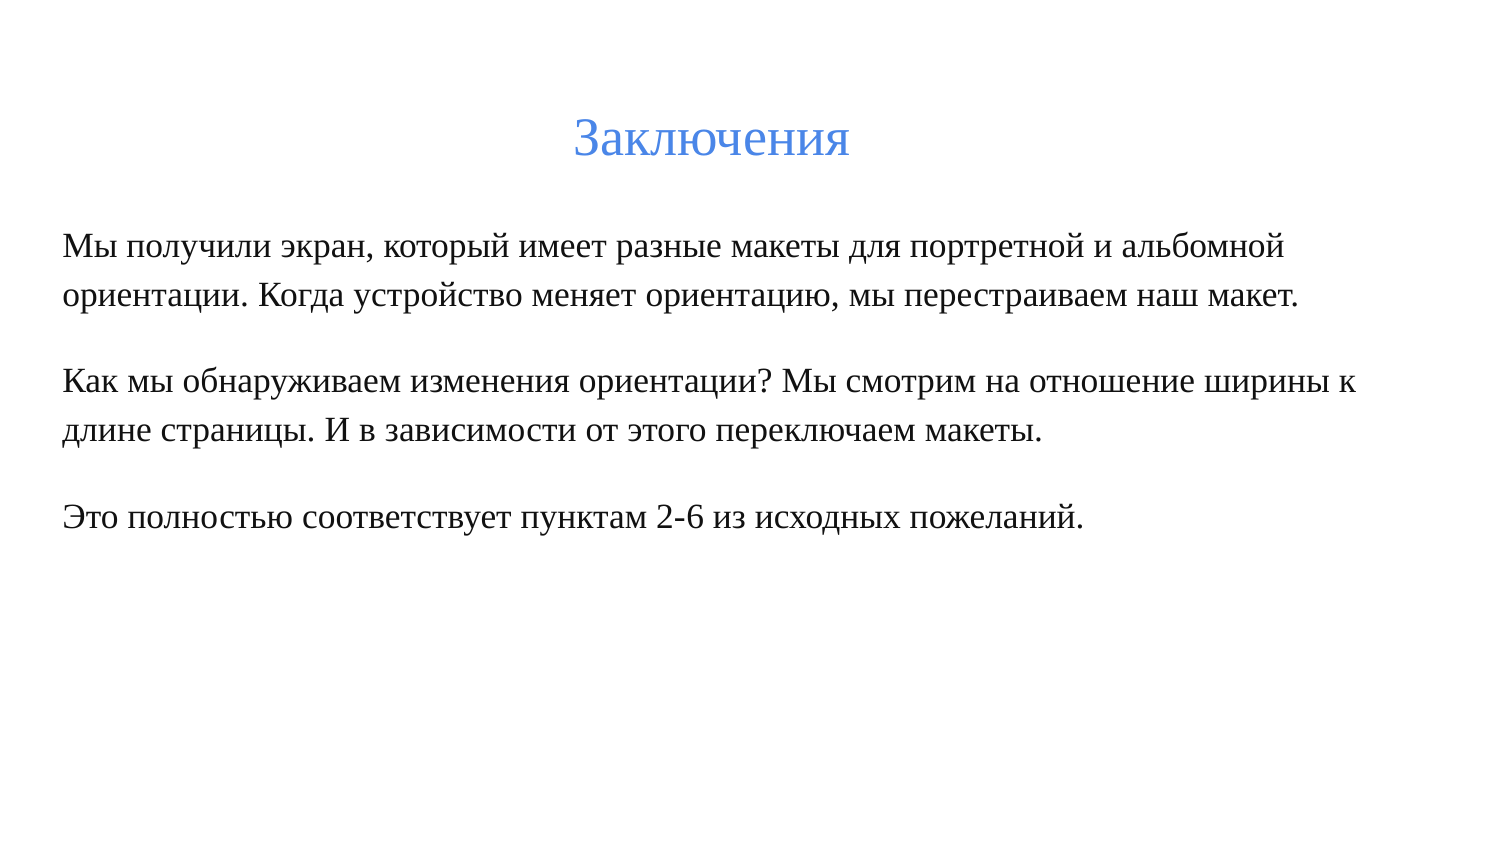

Заключения
Мы получили экран, который имеет разные макеты для портретной и альбомной ориентации. Когда устройство меняет ориентацию, мы перестраиваем наш макет.
Как мы обнаруживаем изменения ориентации? Мы смотрим на отношение ширины к длине страницы. И в зависимости от этого переключаем макеты.
Это полностью соответствует пунктам 2-6 из исходных пожеланий.